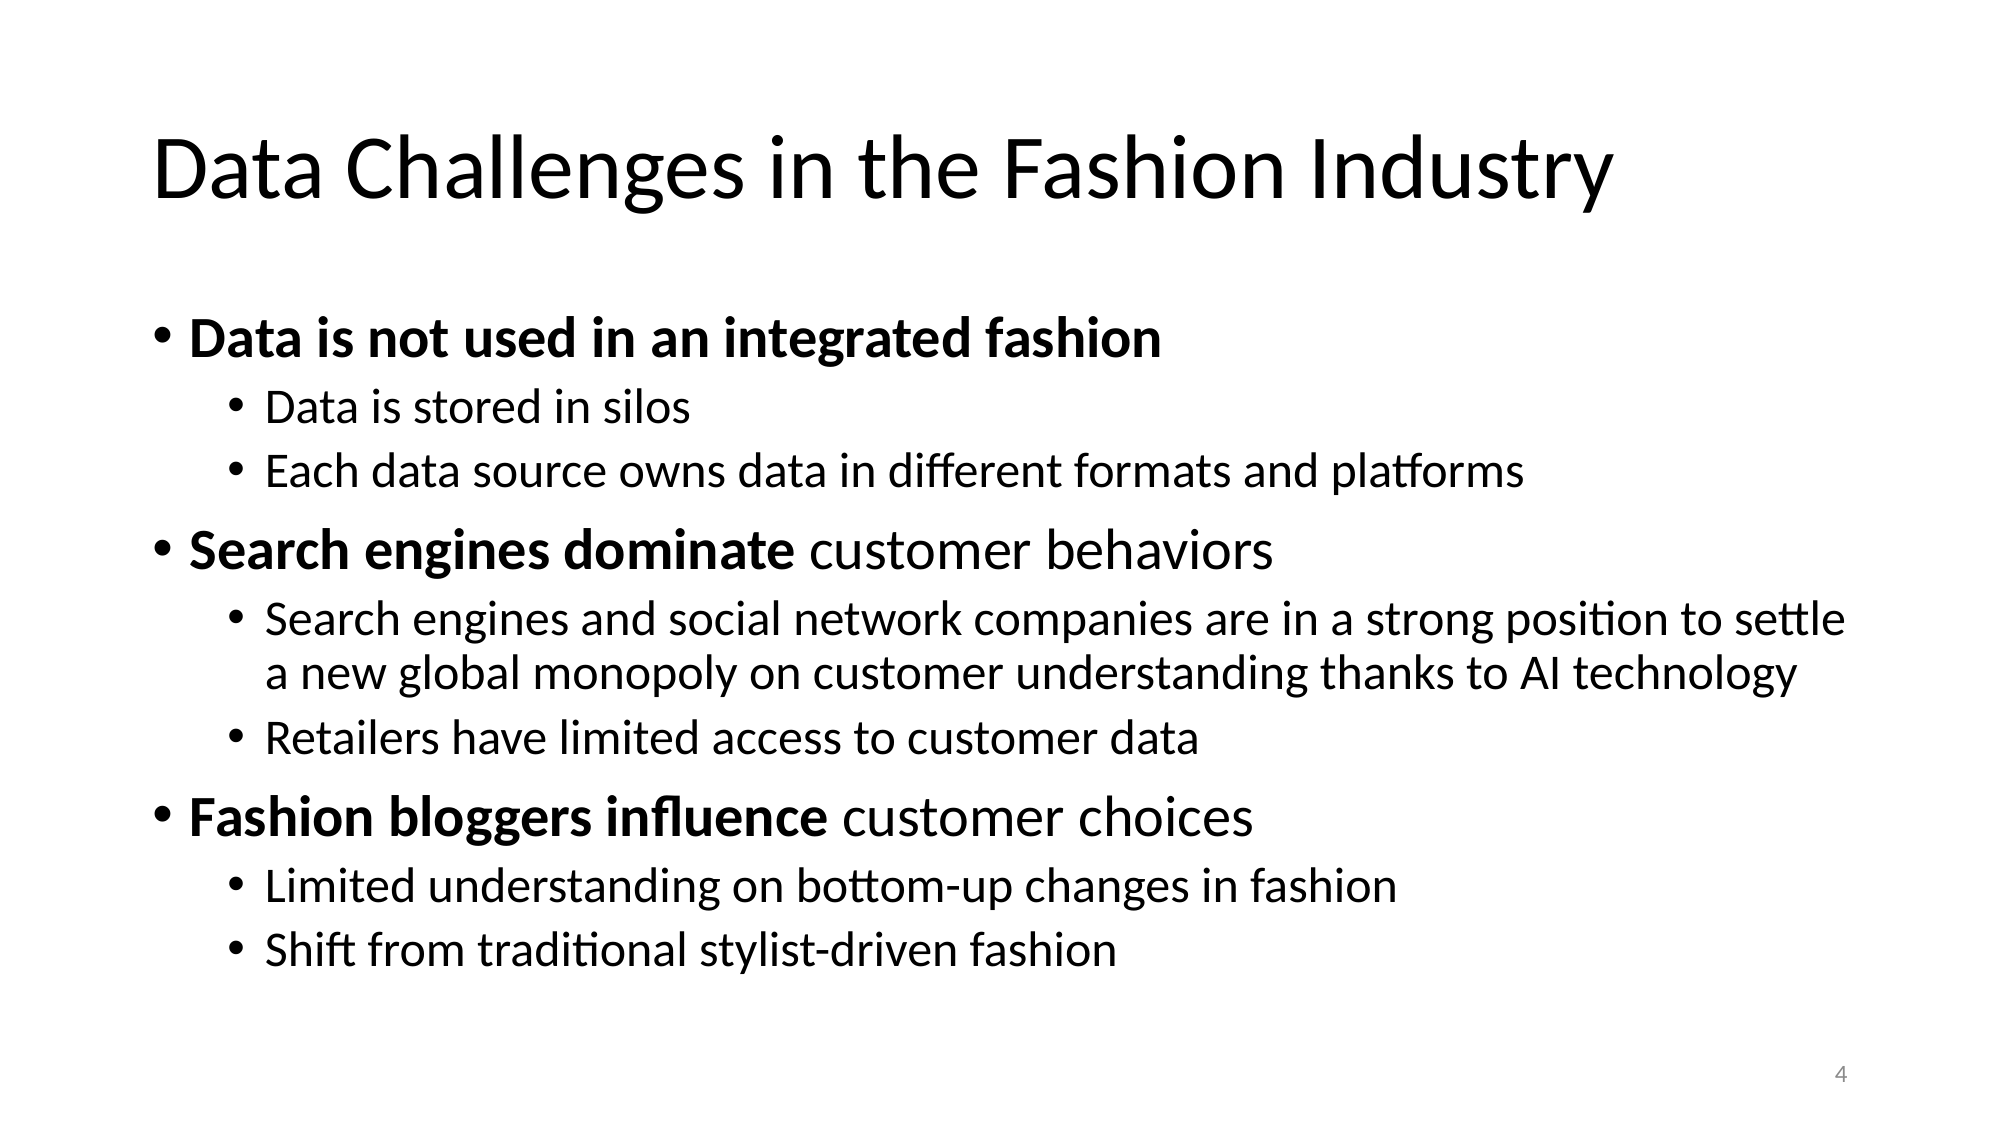

# Data Challenges in the Fashion Industry
Data is not used in an integrated fashion
Data is stored in silos
Each data source owns data in different formats and platforms
Search engines dominate customer behaviors
Search engines and social network companies are in a strong position to settle a new global monopoly on customer understanding thanks to AI technology
Retailers have limited access to customer data
Fashion bloggers influence customer choices
Limited understanding on bottom-up changes in fashion
Shift from traditional stylist-driven fashion
4